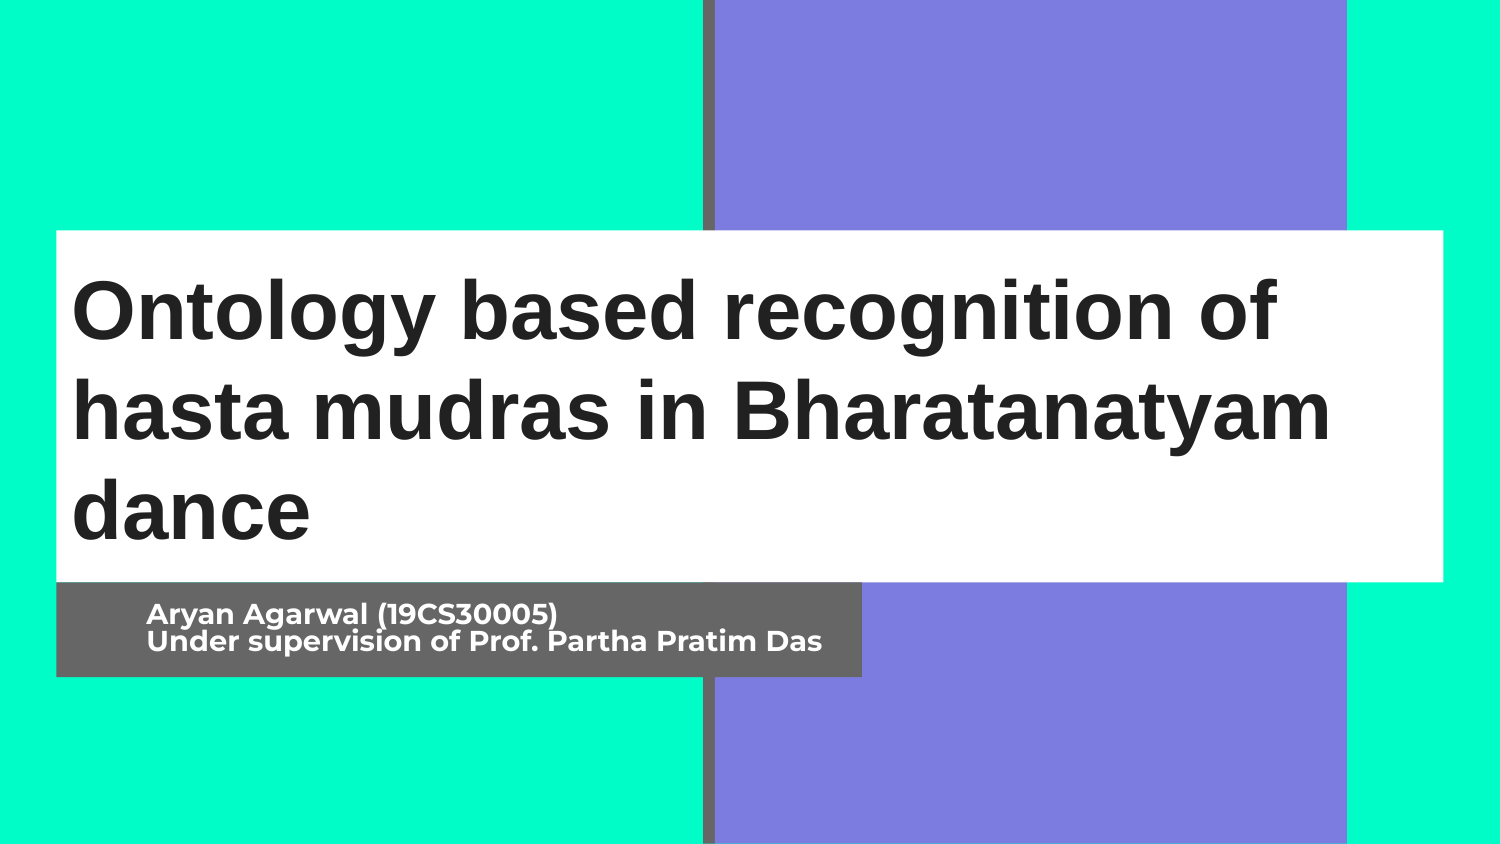

# Ontology based recognition of hasta mudras in Bharatanatyam dance
Aryan Agarwal (19CS30005)
Under supervision of Prof. Partha Pratim Das